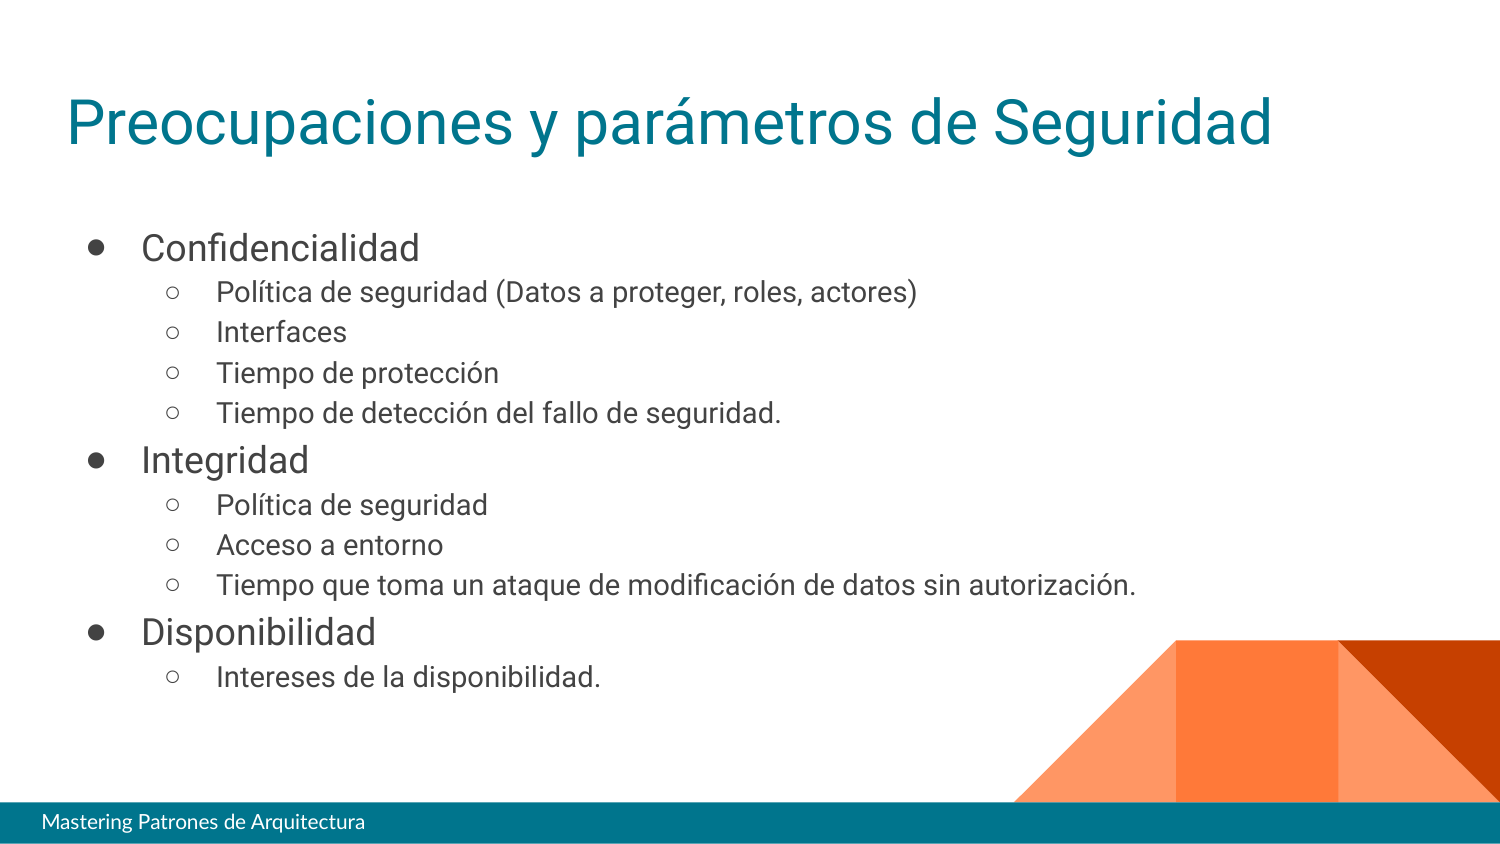

# Preocupaciones y parámetros de Seguridad

Confidencialidad
Política de seguridad (Datos a proteger, roles, actores)
Interfaces
Tiempo de protección
Tiempo de detección del fallo de seguridad.
Integridad
Política de seguridad
Acceso a entorno
Tiempo que toma un ataque de modificación de datos sin autorización.
Disponibilidad
Intereses de la disponibilidad.